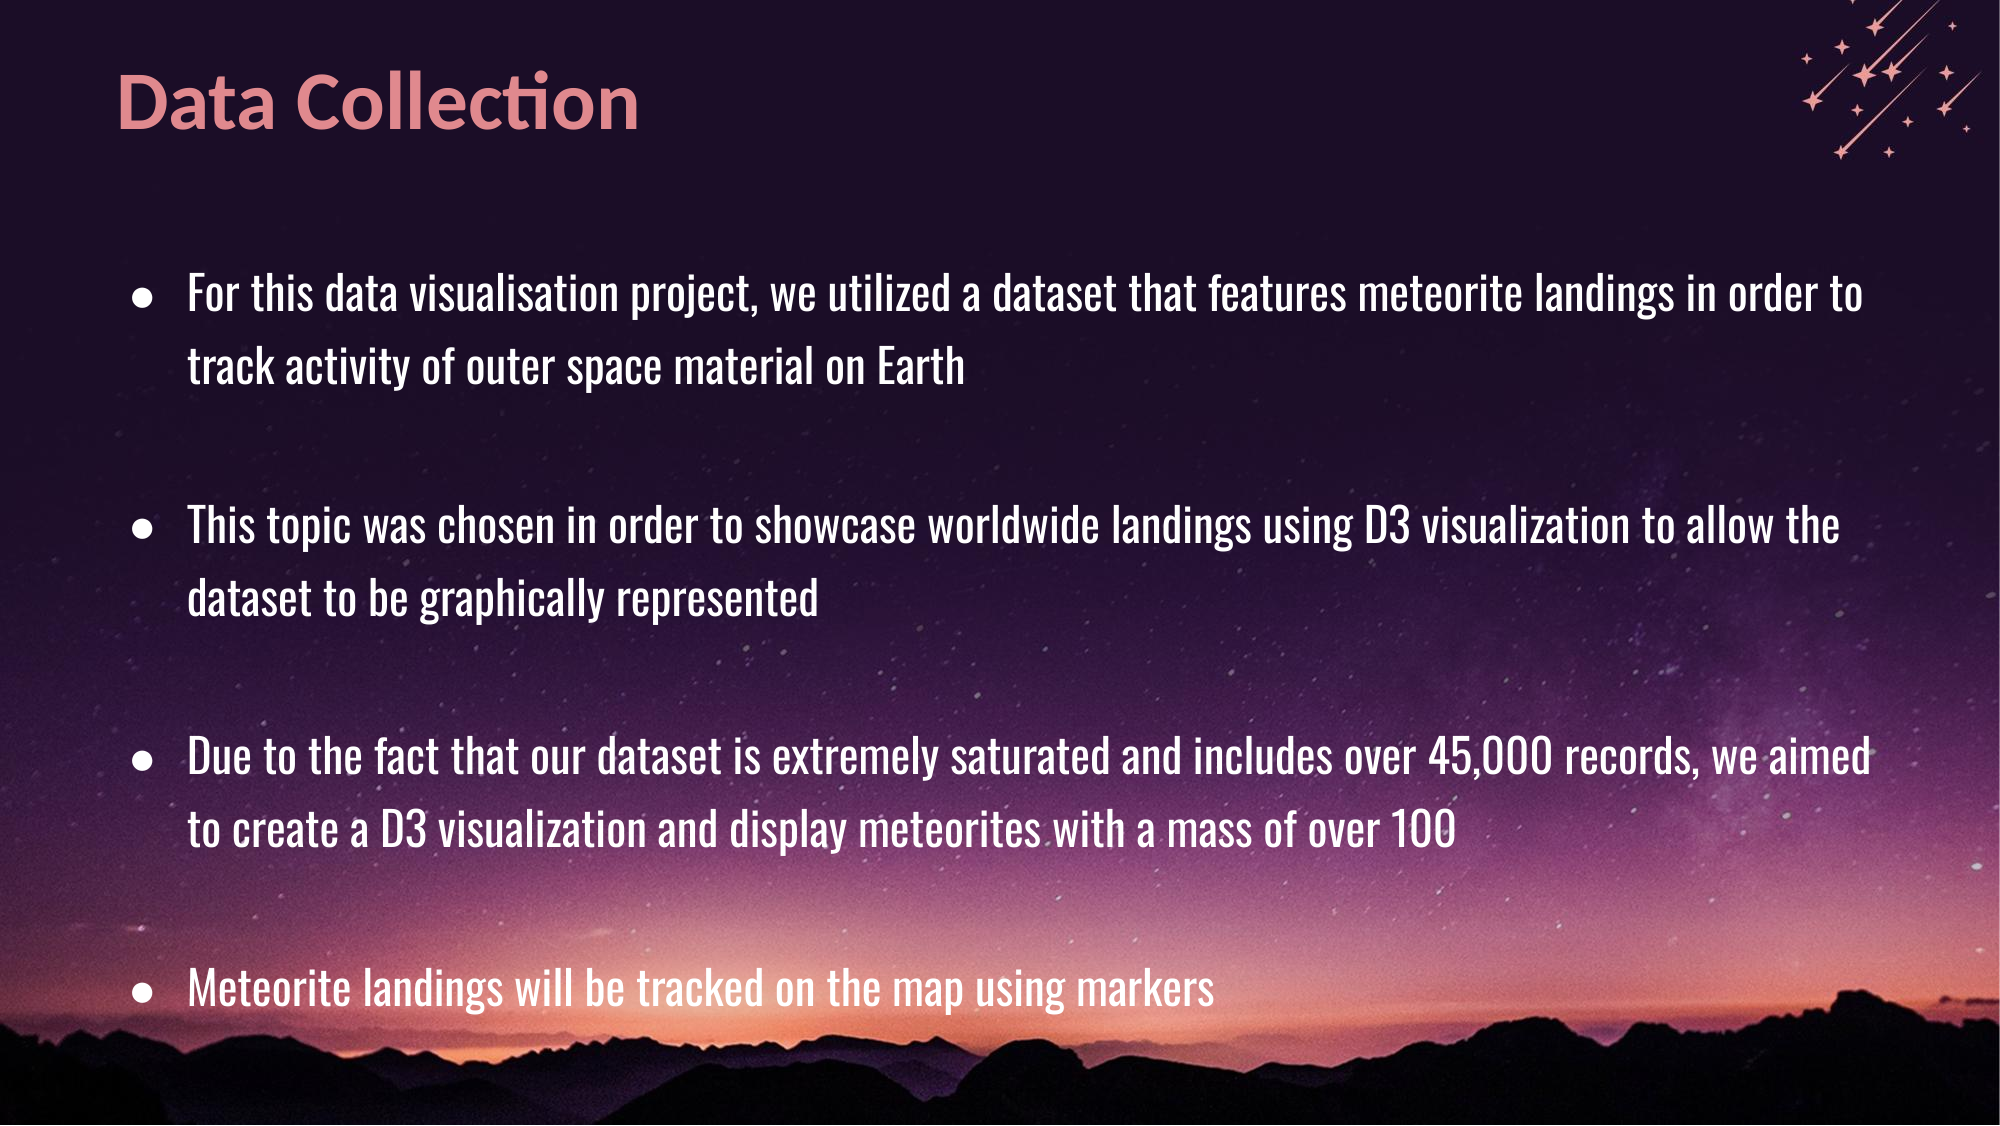

# Data Collection
For this data visualisation project, we utilized a dataset that features meteorite landings in order to track activity of outer space material on Earth

This topic was chosen in order to showcase worldwide landings using D3 visualization to allow the dataset to be graphically represented

Due to the fact that our dataset is extremely saturated and includes over 45,000 records, we aimed to create a D3 visualization and display meteorites with a mass of over 100

Meteorite landings will be tracked on the map using markers